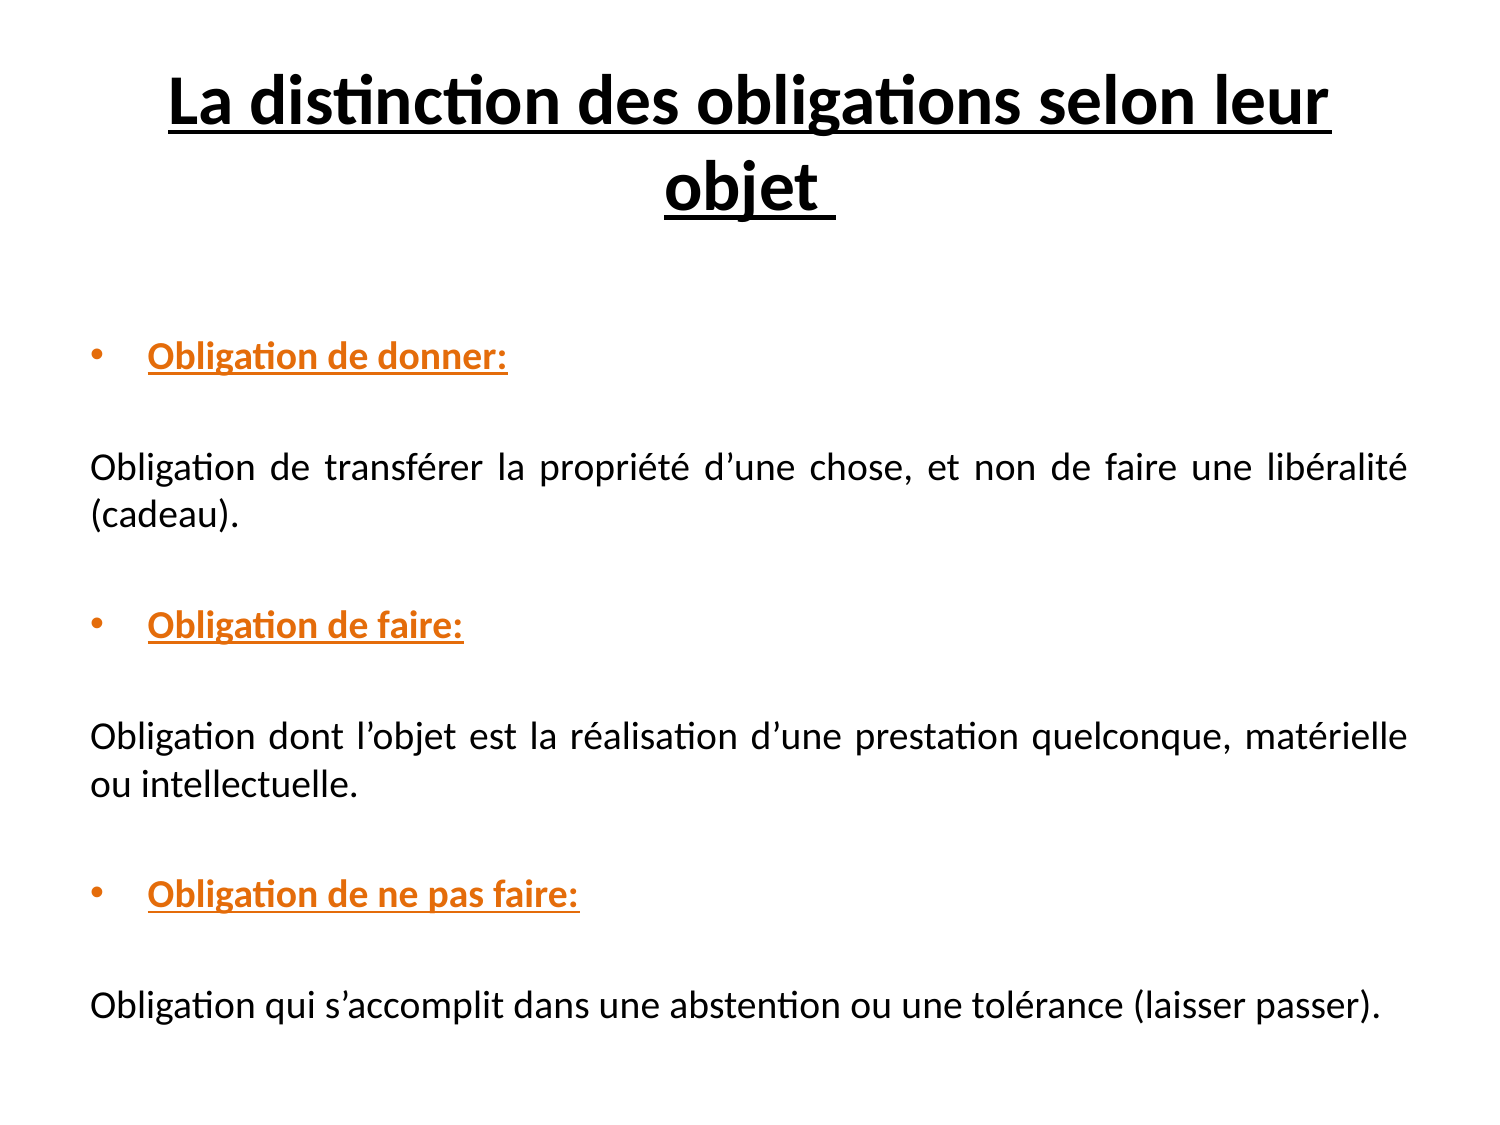

# La distinction des obligations selon leur objet

Obligation de donner:

Obligation de transférer la propriété d’une chose, et non de faire une libéralité (cadeau).

Obligation de faire:

Obligation dont l’objet est la réalisation d’une prestation quelconque, matérielle ou intellectuelle.

Obligation de ne pas faire:

Obligation qui s’accomplit dans une abstention ou une tolérance (laisser passer).